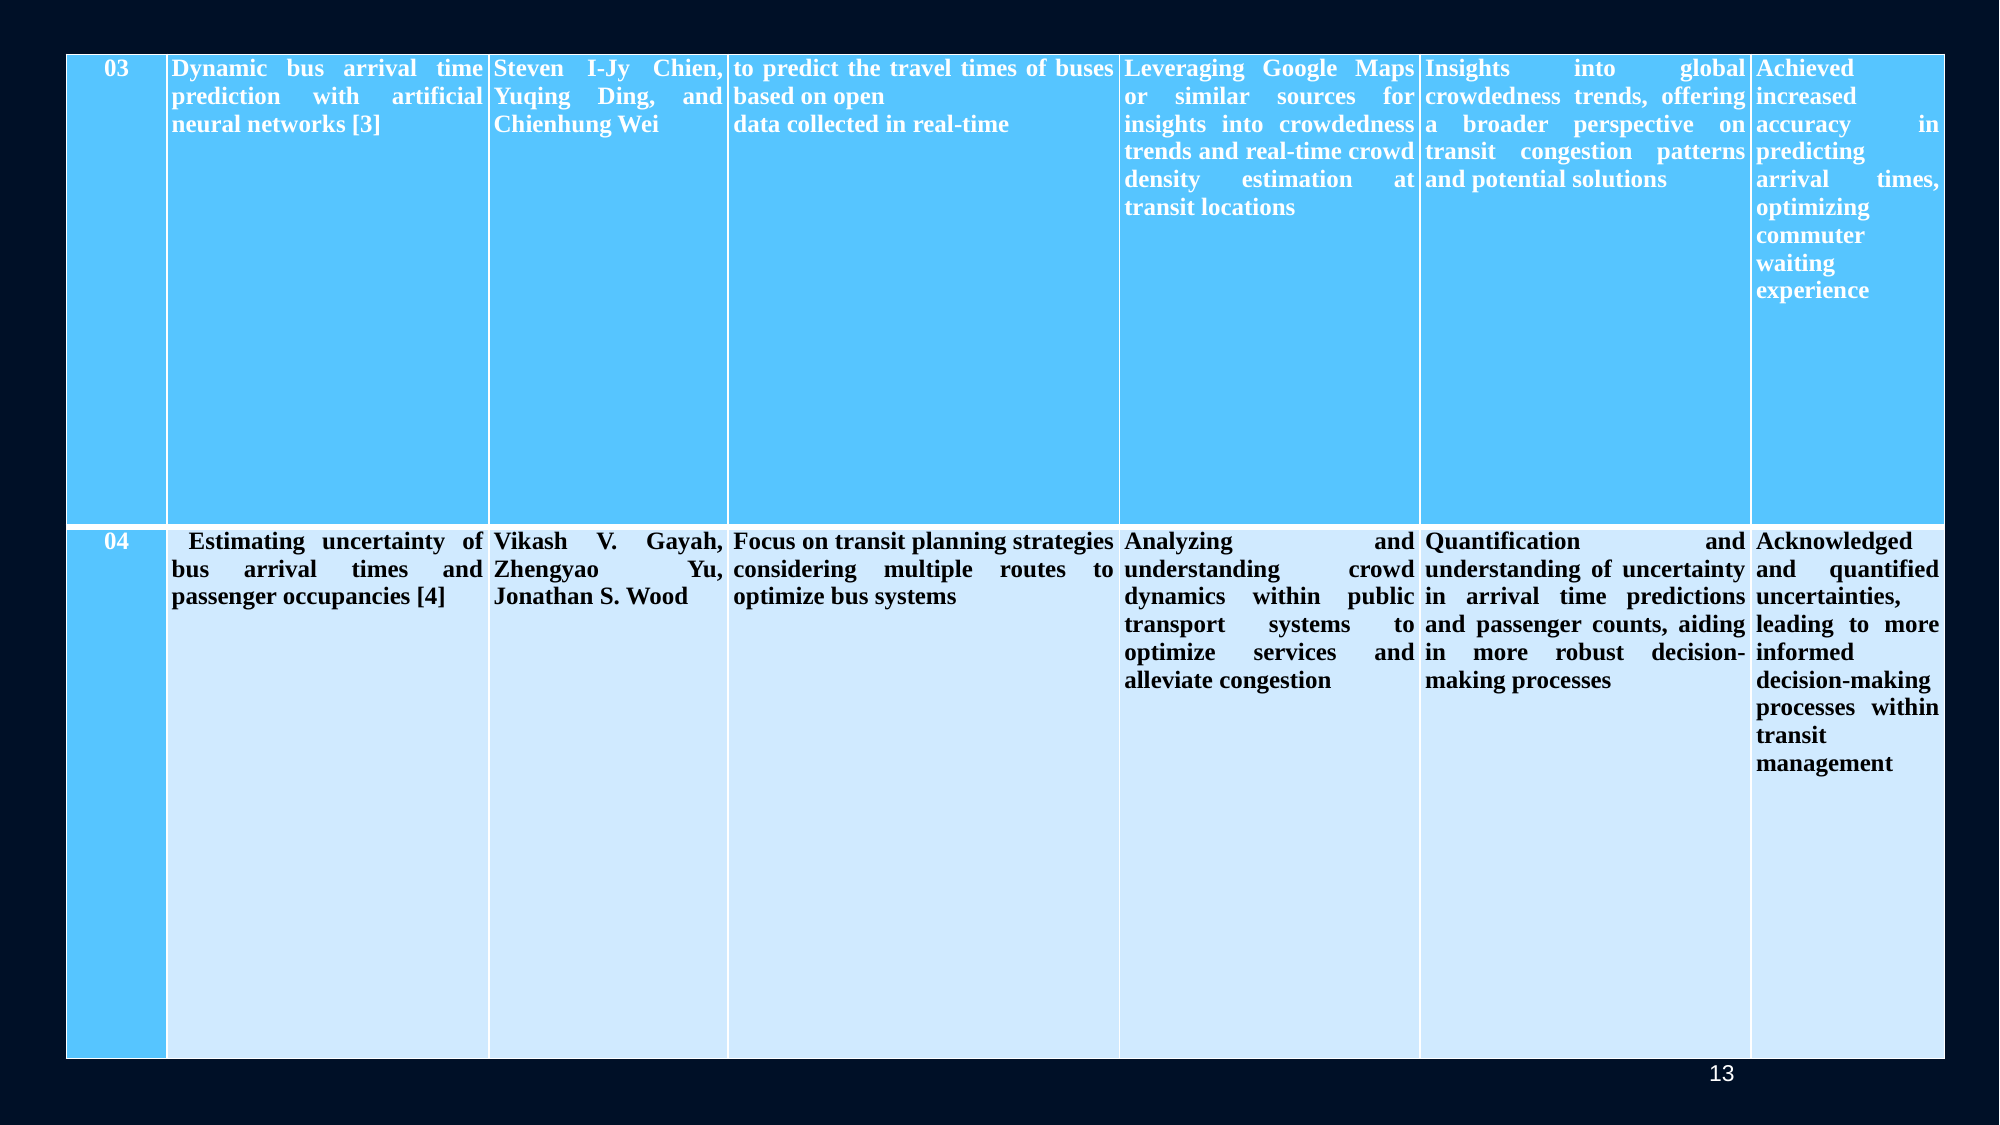

| 03 | Dynamic bus arrival time prediction with artificial neural networks [3] | Steven I-Jy Chien, Yuqing Ding, and Chienhung Wei | to predict the travel times of buses based on open data collected in real-time | Leveraging Google Maps or similar sources for insights into crowdedness trends and real-time crowd density estimation at transit locations | Insights into global crowdedness trends, offering a broader perspective on transit congestion patterns and potential solutions | Achieved increased accuracy in predicting arrival times, optimizing commuter waiting experience |
| --- | --- | --- | --- | --- | --- | --- |
| 04 | Estimating uncertainty of bus arrival times and passenger occupancies [4] | Vikash V. Gayah, Zhengyao Yu, Jonathan S. Wood | Focus on transit planning strategies considering multiple routes to optimize bus systems | Analyzing and understanding crowd dynamics within public transport systems to optimize services and alleviate congestion | Quantification and understanding of uncertainty in arrival time predictions and passenger counts, aiding in more robust decision-making processes | Acknowledged and quantified uncertainties, leading to more informed decision-making processes within transit management |
13